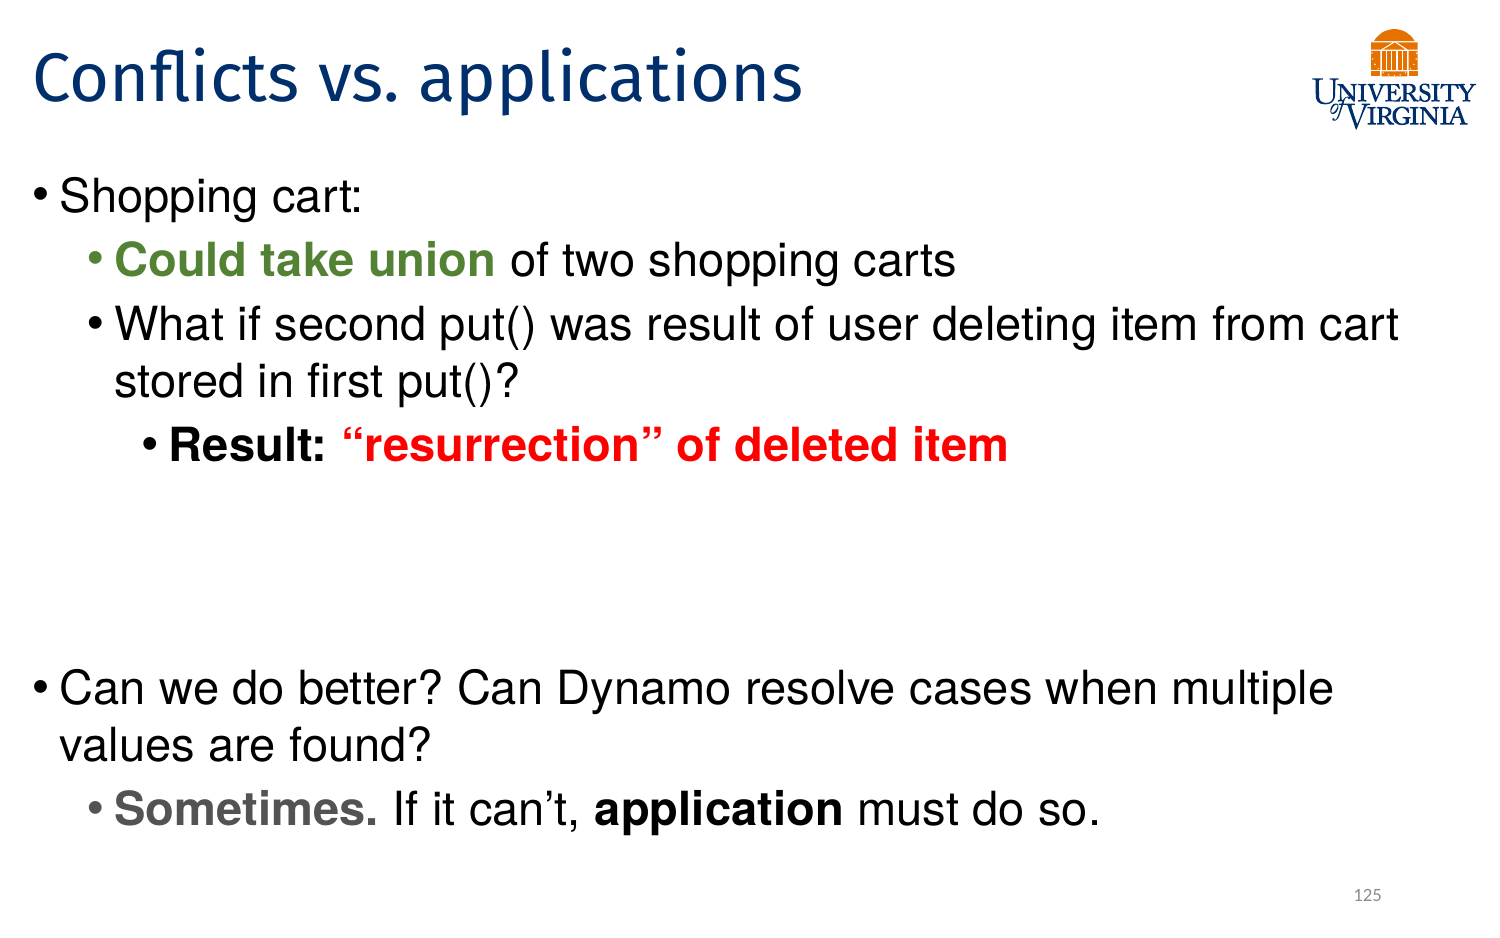

# Conflicts vs. applications
Shopping cart:
Could take union of two shopping carts
What if second put() was result of user deleting item from cart stored in first put()?
Result: “resurrection” of deleted item

Can we do better? Can Dynamo resolve cases when multiple values are found?
Sometimes. If it can’t, application must do so.
125